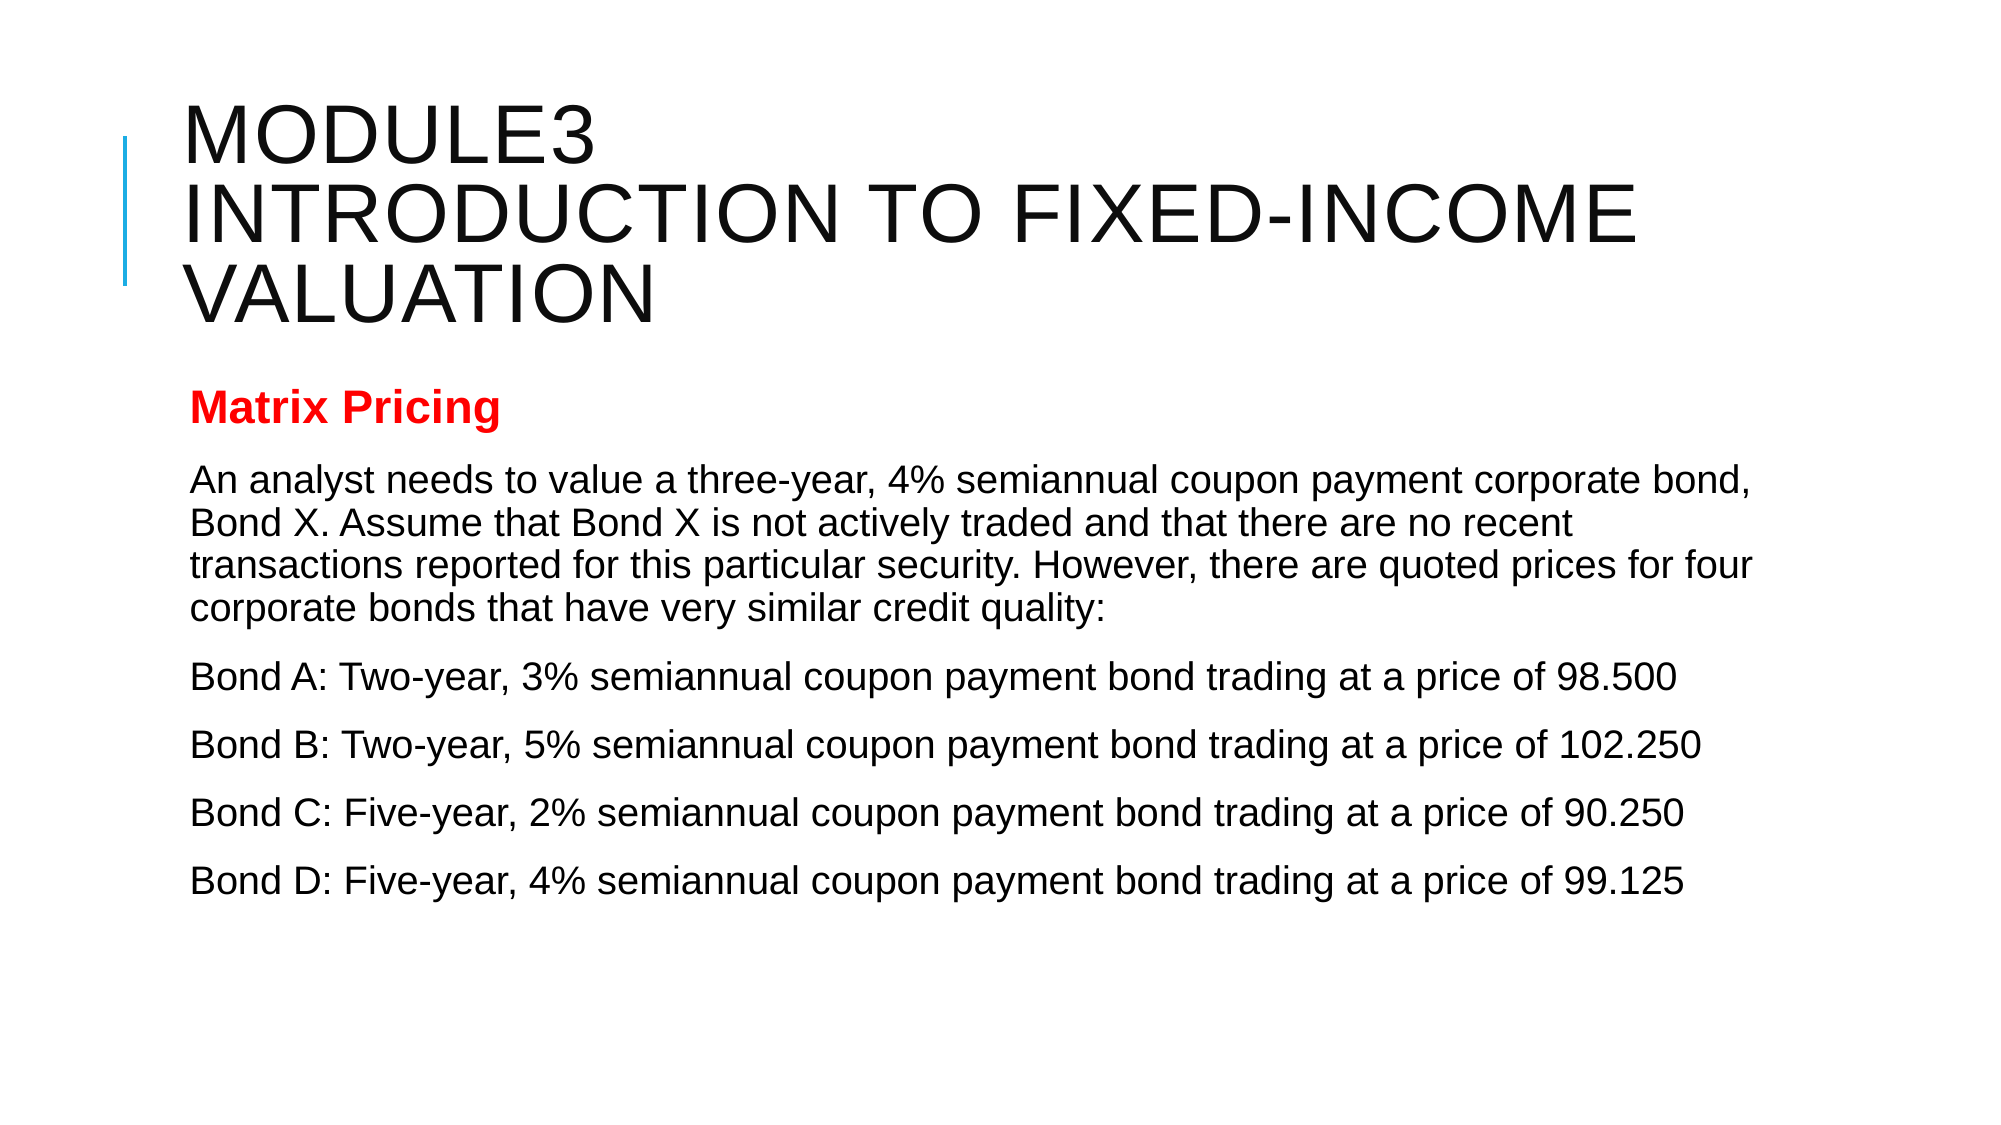

# Module3 Introduction to fixed-income valuation
Matrix Pricing
An analyst needs to value a three-year, 4% semiannual coupon payment corporate bond, Bond X. Assume that Bond X is not actively traded and that there are no recent transactions reported for this particular security. However, there are quoted prices for four corporate bonds that have very similar credit quality:
Bond A: Two-year, 3% semiannual coupon payment bond trading at a price of 98.500
Bond B: Two-year, 5% semiannual coupon payment bond trading at a price of 102.250
Bond C: Five-year, 2% semiannual coupon payment bond trading at a price of 90.250
Bond D: Five-year, 4% semiannual coupon payment bond trading at a price of 99.125